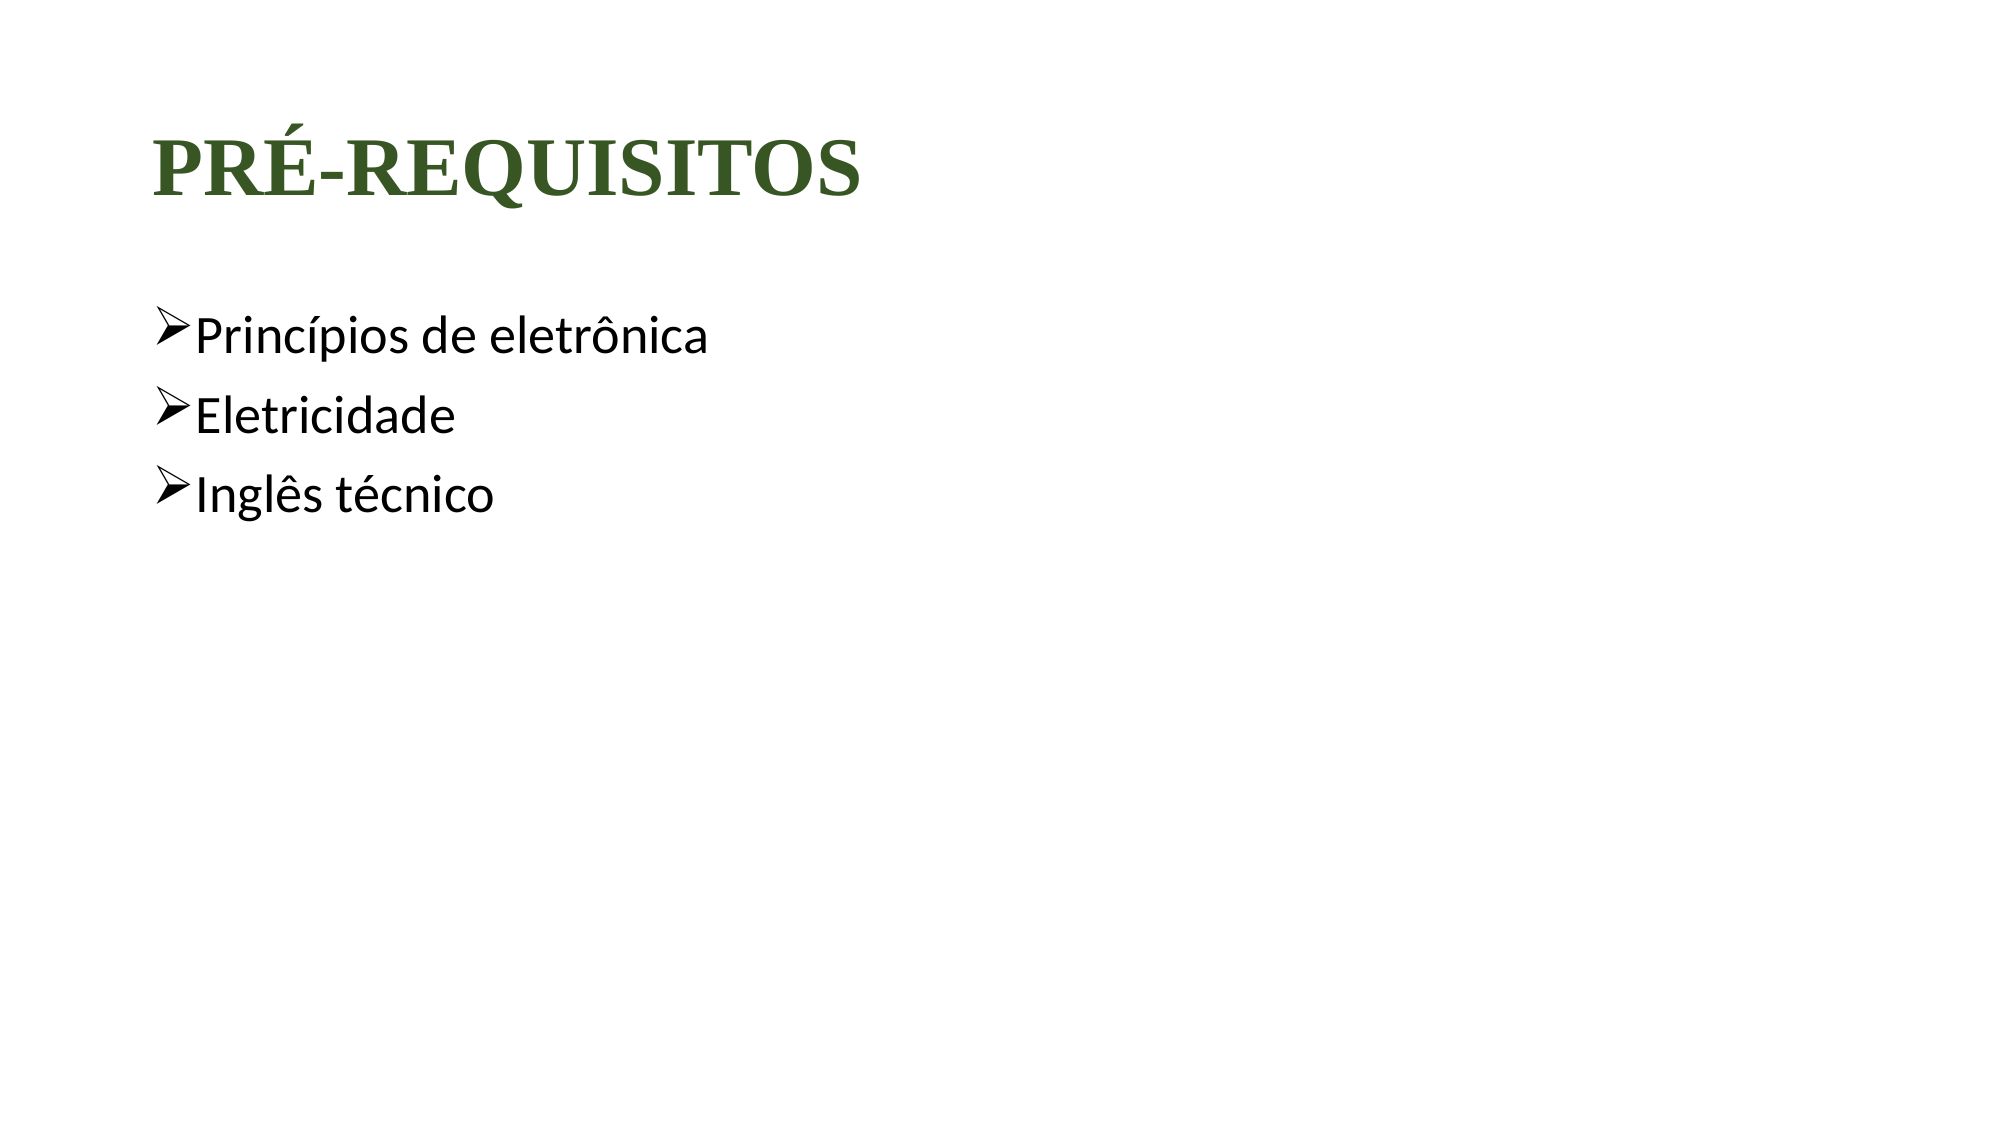

# Pré-requisitos
Princípios de eletrônica
Eletricidade
Inglês técnico